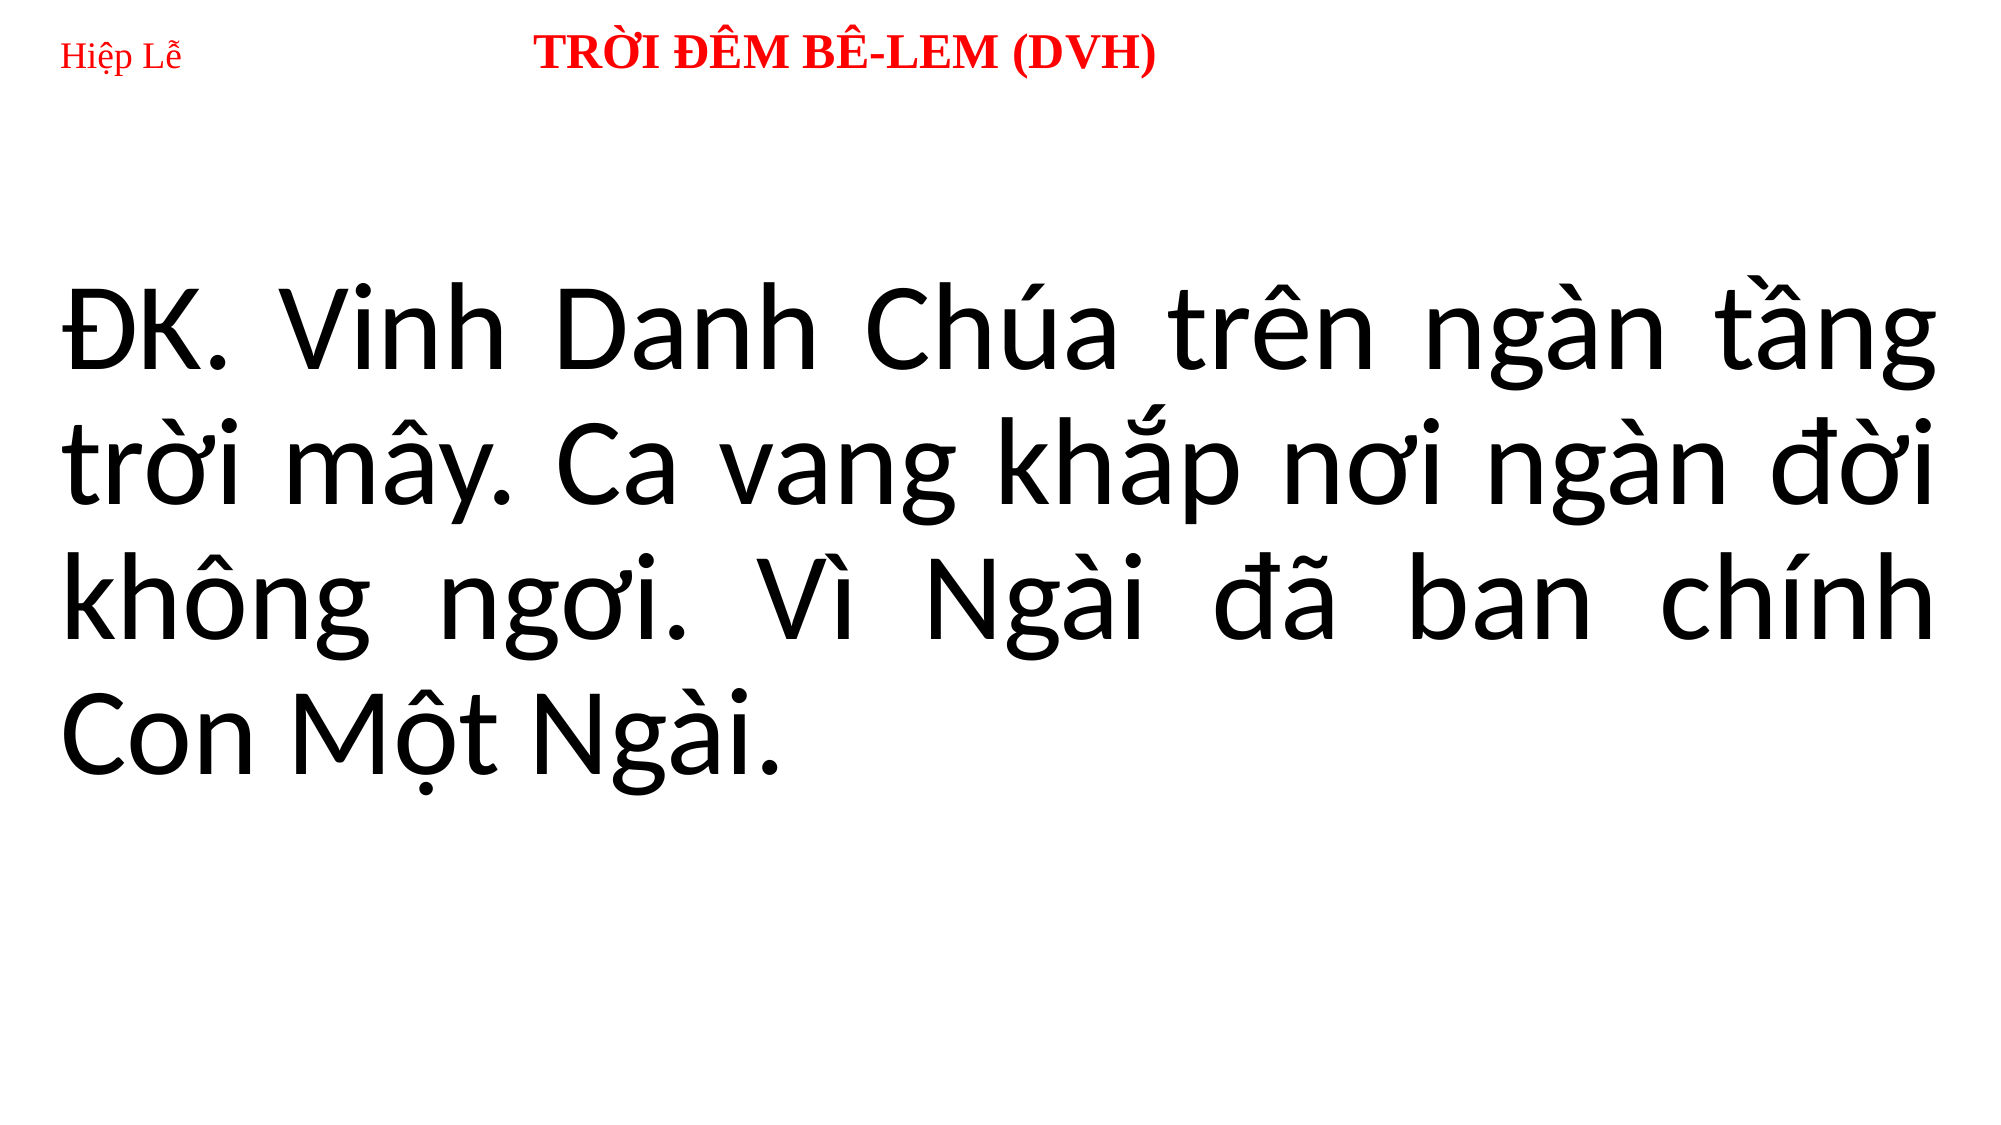

# Hiệp Lễ                                     TRỜI ĐÊM BÊ-LEM (DVH)
ĐK. Vinh Danh Chúa trên ngàn tầng trời mây. Ca vang khắp nơi ngàn đời không ngơi. Vì Ngài đã ban chính Con Một Ngài.